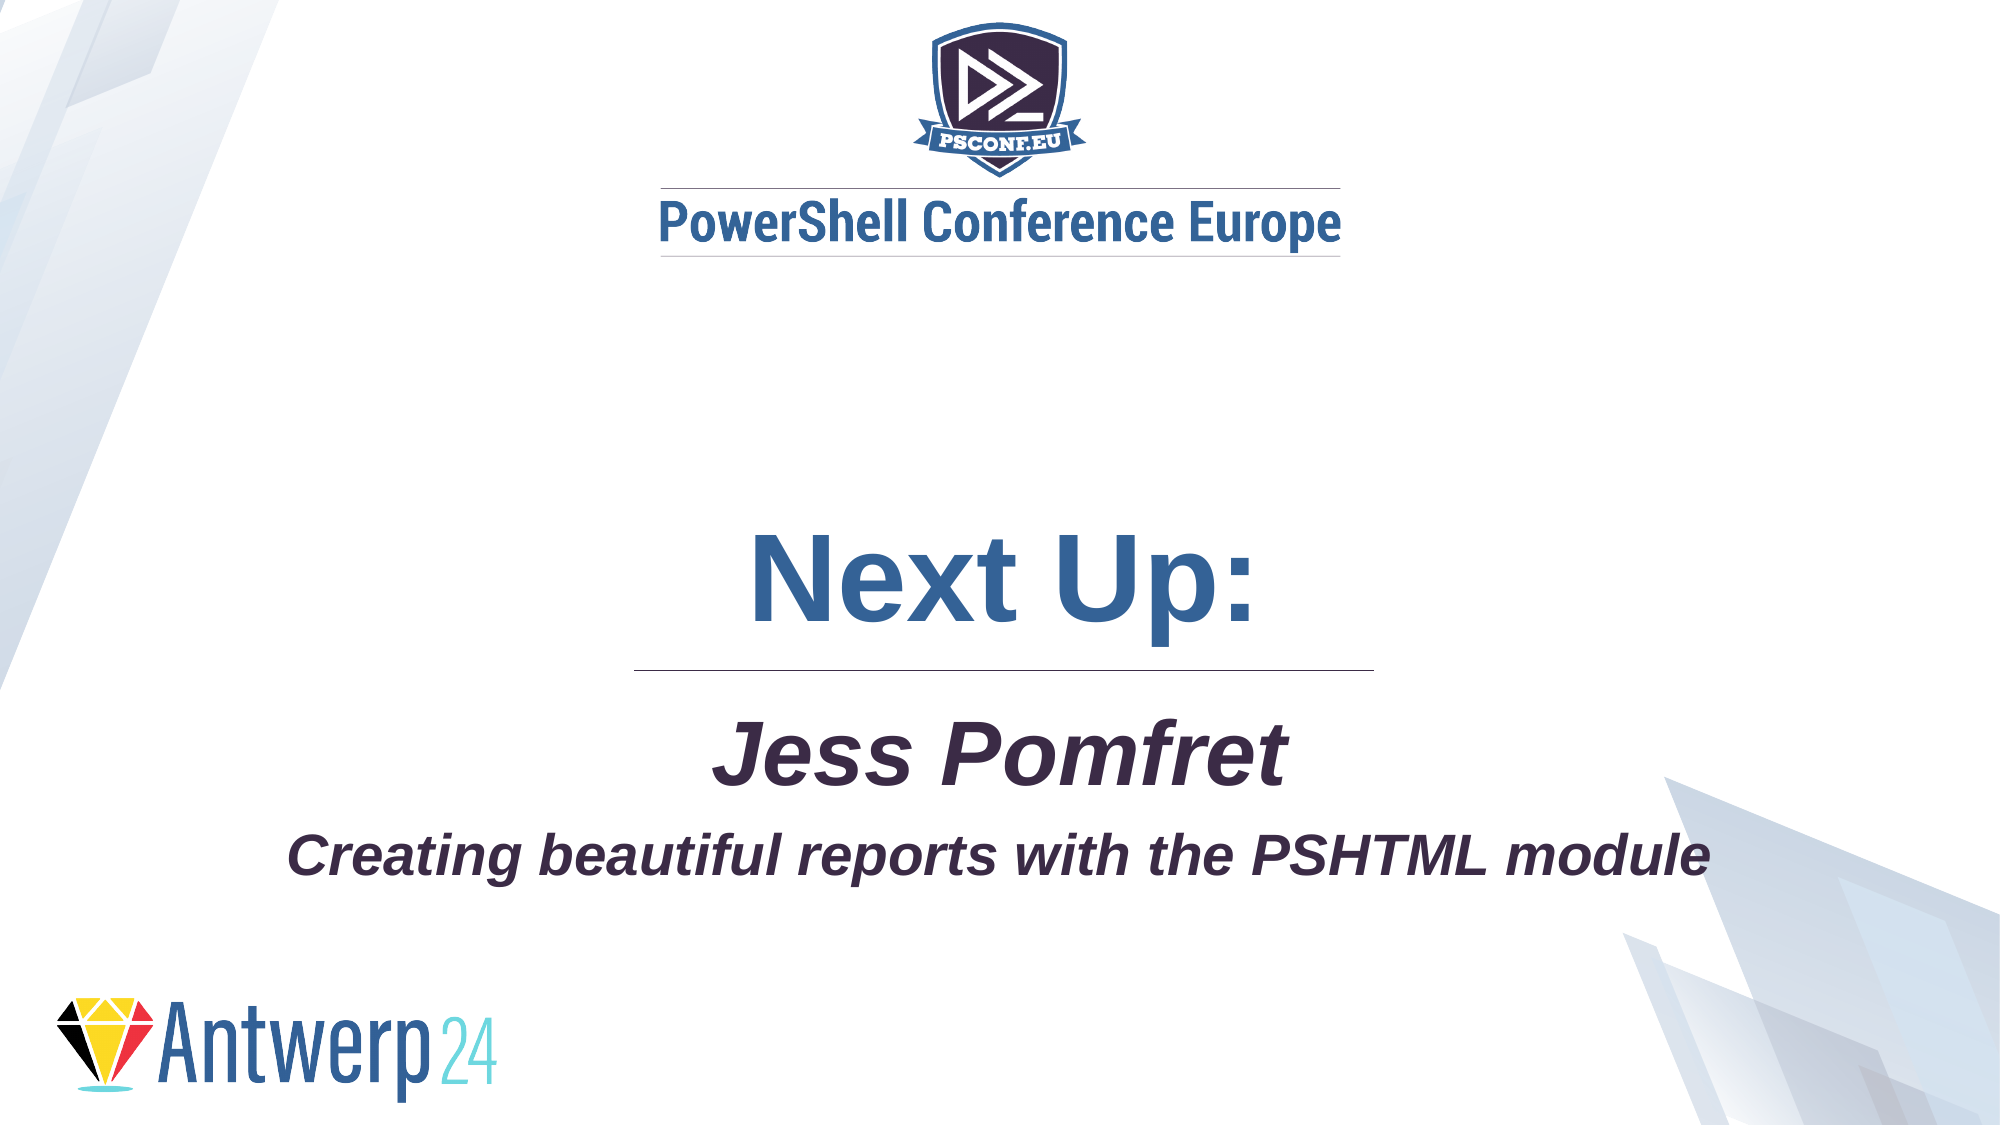

Next Up:
Jess Pomfret
Creating beautiful reports with the PSHTML module